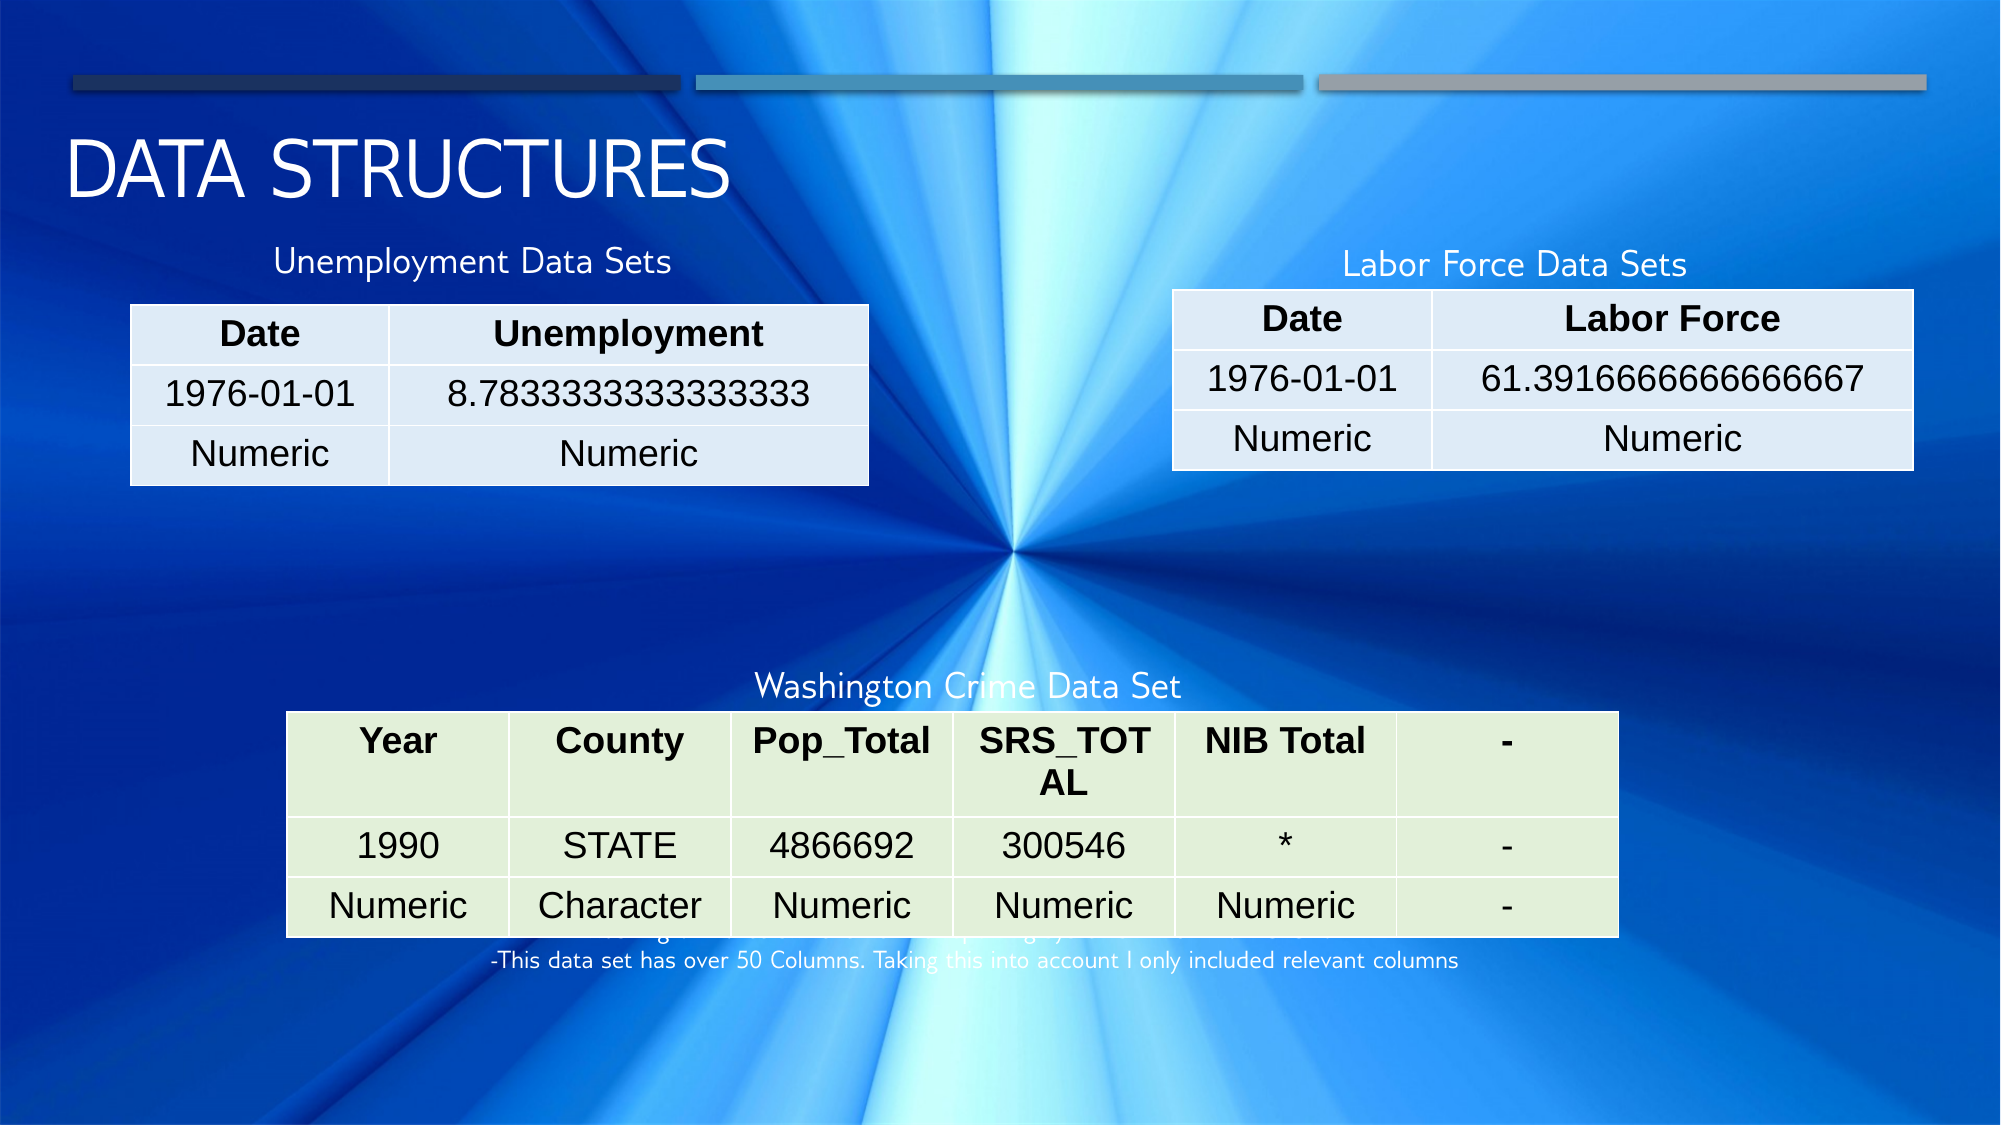

# Data Structures
Unemployment Data Sets
Labor Force Data Sets
| Date | Labor Force |
| --- | --- |
| 1976-01-01 | 61.3916666666666667 |
| Numeric | Numeric |
| Date | Unemployment |
| --- | --- |
| 1976-01-01 | 8.7833333333333333 |
| Numeric | Numeric |
Washington Crime Data Set
| Year | County | Pop\_Total | SRS\_TOTAL | NIB Total | - |
| --- | --- | --- | --- | --- | --- |
| 1990 | STATE | 4866692 | 300546 | \* | - |
| Numeric | Character | Numeric | Numeric | Numeric | - |
*Washington Police switched crime reporting systems in 2011 from SRS to NIB
-This data set has over 50 Columns. Taking this into account I only included relevant columns